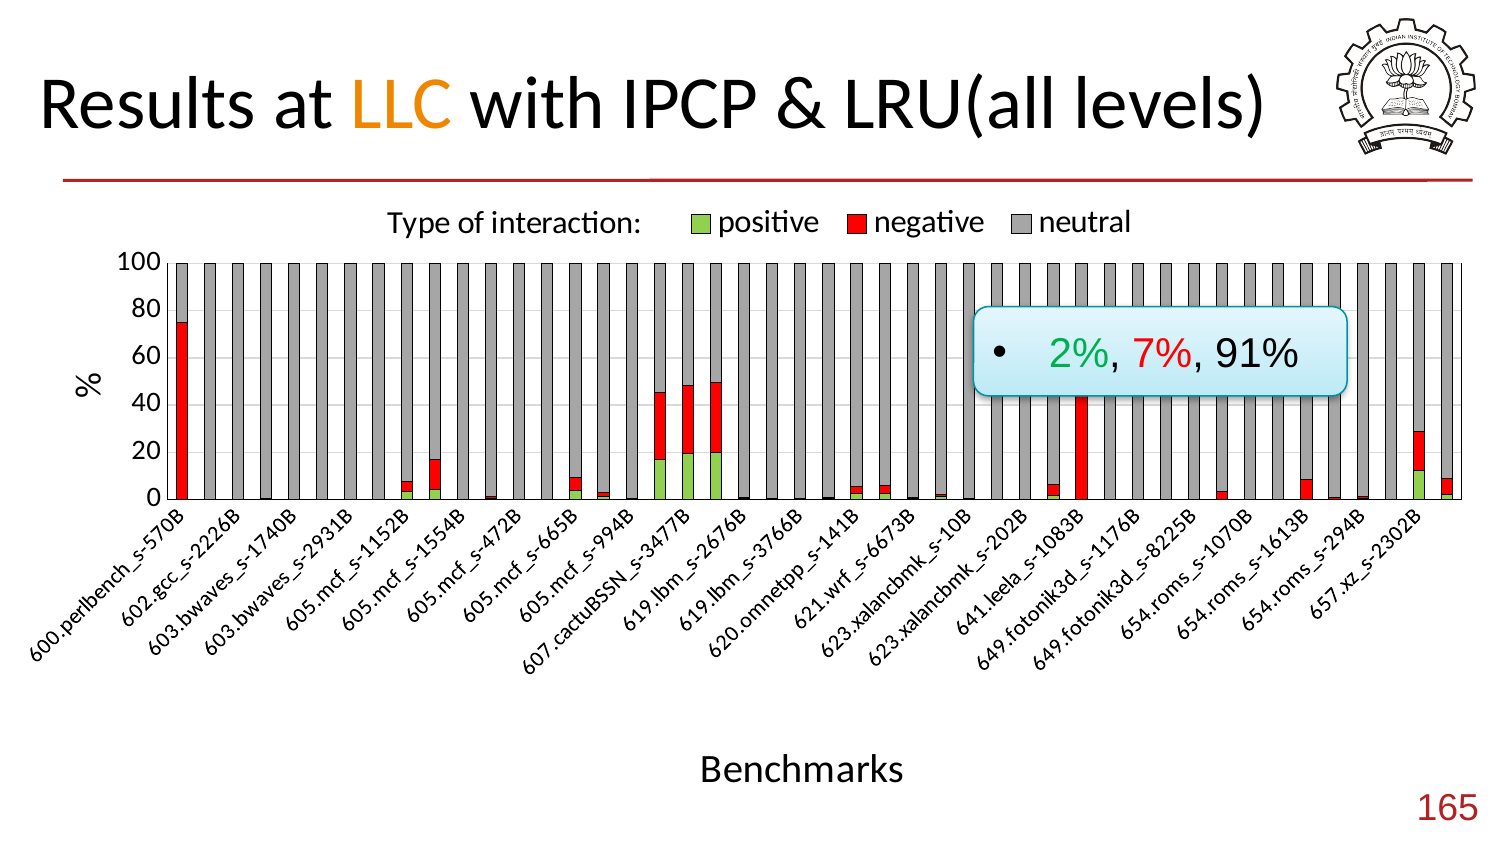

# Results at LLC with IPCP & LRU(all levels)

### Chart: Type of interaction:

| Category | positive | negative | neutral |
|---|---|---|---|
| 600.perlbench_s-570B | 0.0 | 75.00824266402901 | 24.991757335970984 |
| 602.gcc_s-1850B | 0.022761484928488254 | 0.029139099063040515 | 99.94809941600847 |
| 602.gcc_s-2226B | 0.012192218091778763 | 0.016638149968646633 | 99.97116963193957 |
| 602.gcc_s-734B | 0.058377365833630915 | 0.20186166061152963 | 99.73976097355484 |
| 603.bwaves_s-1740B | 0.0017108127643740351 | 0.0017108127643740351 | 99.99657837447126 |
| 603.bwaves_s-2609B | 0.0016032869520232413 | 0.0016032869520232413 | 99.99679342609595 |
| 603.bwaves_s-2931B | 0.013619549683209276 | 0.020156933531149727 | 99.96622351678565 |
| 603.bwaves_s-891B | 0.0006121256851435347 | 0.0007870187380416874 | 99.99860085557681 |
| 605.mcf_s-1152B | 3.249197699916241 | 4.441825009175866 | 92.30897729090789 |
| 605.mcf_s-1536B | 4.22398539697727 | 12.683237568854574 | 83.09277703416815 |
| 605.mcf_s-1554B | 0.0011201404346472732 | 0.005227322028353941 | 99.993652537537 |
| 605.mcf_s-1644B | 0.5932621725947321 | 0.6454376885309155 | 98.76130013887435 |
| 605.mcf_s-472B | 0.028250481774211886 | 0.06594694507045128 | 99.90580257315533 |
| 605.mcf_s-484B | 0.057717438652533766 | 0.11195005082038623 | 99.83033251052707 |
| 605.mcf_s-665B | 3.838873016979073 | 5.432838594290758 | 90.72828838873018 |
| 605.mcf_s-782B | 1.417388561718815 | 1.5731475473978498 | 97.00946389088332 |
| 605.mcf_s-994B | 0.12890087192087957 | 0.20067752296954117 | 99.67042160510958 |
| 607.cactuBSSN_s-2421B | 16.944330460949256 | 28.331281630419912 | 54.72438790863083 |
| 607.cactuBSSN_s-3477B | 19.51074374017908 | 29.012282545025155 | 51.47697371479577 |
| 607.cactuBSSN_s-4004B | 20.099903006789525 | 29.367604267701257 | 50.532492725509215 |
| 619.lbm_s-2676B | 0.3167583512911266 | 0.45532484241577775 | 99.2279168062931 |
| 619.lbm_s-2677B | 0.17285768802842263 | 0.17791012045213897 | 99.64923219151945 |
| 619.lbm_s-3766B | 0.2805482816695849 | 0.2251505638775733 | 99.49430115445284 |
| 619.lbm_s-4268B | 0.3477319651330522 | 0.3505018888749209 | 99.30176614599203 |
| 620.omnetpp_s-141B | 2.548491649356508 | 2.9153463609683294 | 94.53616198967516 |
| 620.omnetpp_s-874B | 2.7345212644953083 | 3.22468063340629 | 94.04079810209839 |
| 621.wrf_s-6673B | 0.3337289533503651 | 0.5126631932570256 | 99.15360785339261 |
| 621.wrf_s-8065B | 1.1680150489202326 | 1.0188748533891923 | 97.81311009769057 |
| 623.xalancbmk_s-10B | 0.1511681172698122 | 0.15491022175195007 | 99.69392166097823 |
| 623.xalancbmk_s-165B | 0.003340065858239746 | 0.004420675400611428 | 99.99223925874115 |
| 623.xalancbmk_s-202B | 0.00273011067303818 | 0.012332568902344881 | 99.98493732042462 |
| 628.pop2_s-17B | 1.8137140917917811 | 4.482123666895004 | 93.70416224131321 |
| 641.leela_s-1083B | 0.0 | 76.95716395864106 | 23.042836041358935 |
| 649.fotonik3d_s-10881B | 0.004265618483082873 | 0.0187213255646415 | 99.97701305595228 |
| 649.fotonik3d_s-1176B | 0.0027707354917362813 | 0.004156103237604422 | 99.99307316127066 |
| 649.fotonik3d_s-7084B | 0.0009303028717286772 | 0.006628407961066825 | 99.9924412891672 |
| 649.fotonik3d_s-8225B | 0.019967730311703156 | 0.031213923245880796 | 99.94881834644241 |
| 654.roms_s-1007B | 0.0009541734353344735 | 3.409023141091241 | 96.59002268547341 |
| 654.roms_s-1070B | 0.00029907525929824986 | 0.002791369086783665 | 99.99690955565393 |
| 654.roms_s-1390B | 0.001373485323655276 | 0.002419950332154534 | 99.99620656434419 |
| 654.roms_s-1613B | 0.0005105036118130536 | 8.647420680501314 | 91.35206881588688 |
| 654.roms_s-293B | 0.1208243079430059 | 0.6569821744400947 | 99.2221935176169 |
| 654.roms_s-294B | 0.49495687431967833 | 0.6373261264661999 | 98.86771699921411 |
| 654.roms_s-523B | 0.0008205215727429299 | 0.003117981976423133 | 99.99606149645084 |
| 657.xz_s-2302B | 12.206546155426903 | 16.719694446609648 | 71.07375939796346 |
| Mean | 2.0651638867714017 | 6.839611011037515 | 91.09522510219108 |
2%, 7%, 91%
165